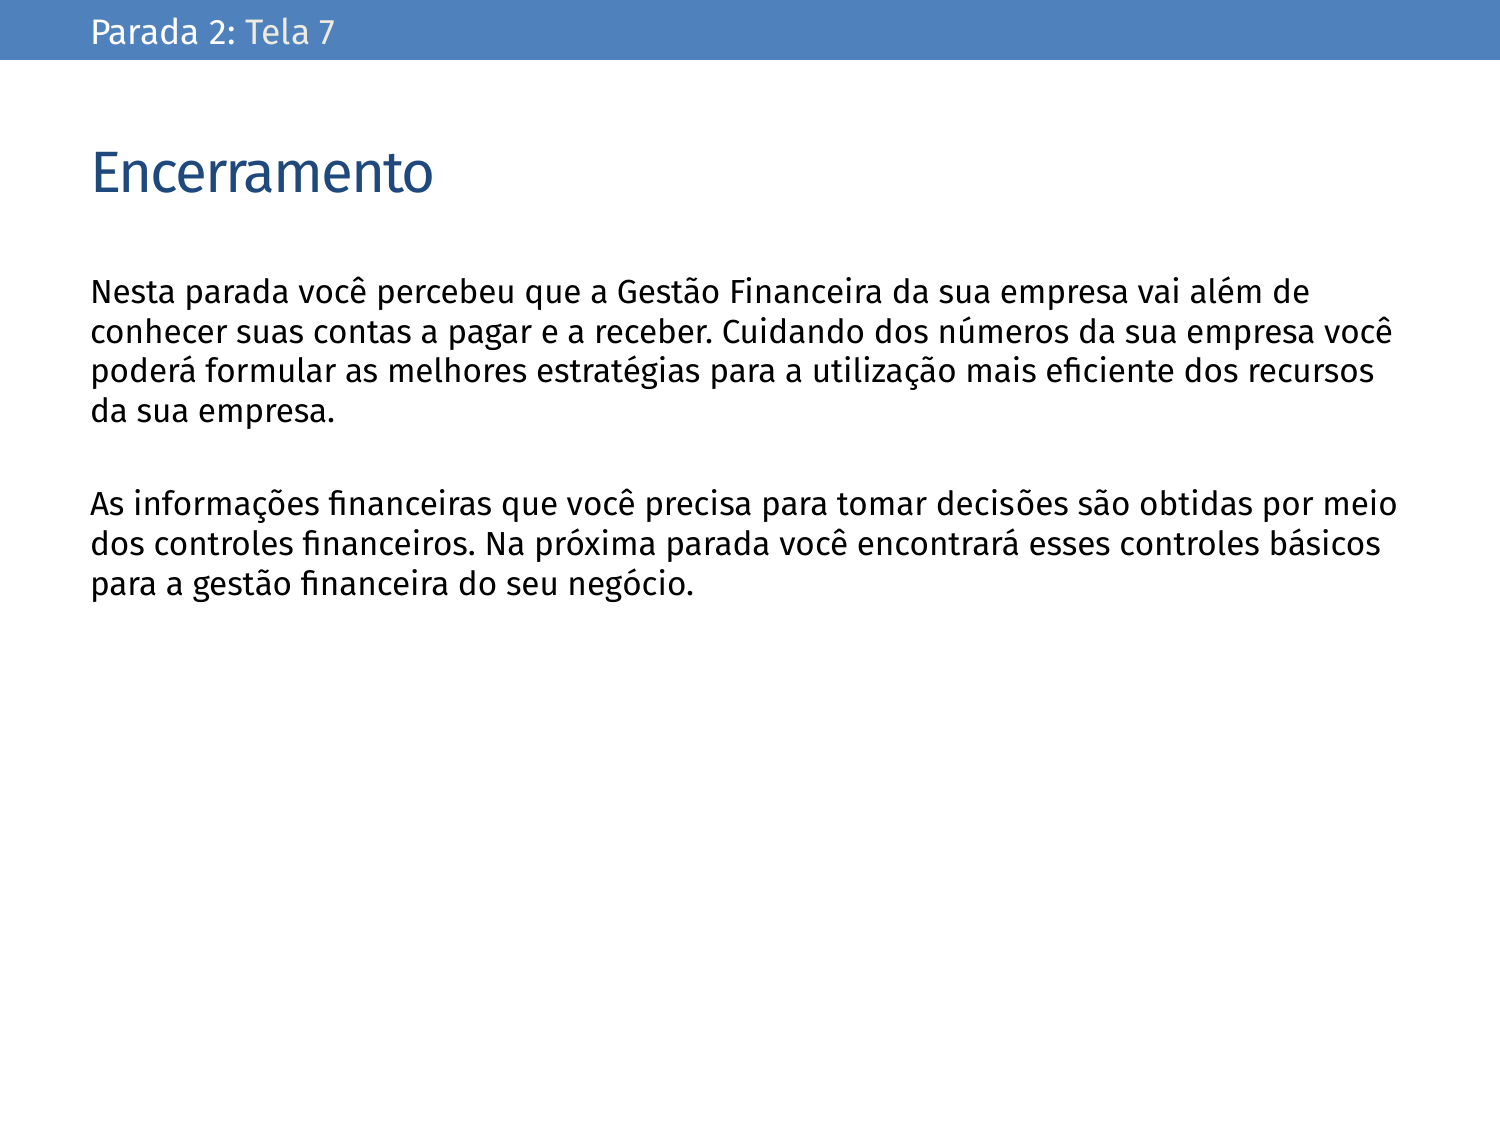

Parada 2: Tela 7
# Encerramento
Nesta parada você percebeu que a Gestão Financeira da sua empresa vai além de conhecer suas contas a pagar e a receber. Cuidando dos números da sua empresa você poderá formular as melhores estratégias para a utilização mais eficiente dos recursos da sua empresa.

As informações financeiras que você precisa para tomar decisões são obtidas por meio dos controles financeiros. Na próxima parada você encontrará esses controles básicos para a gestão financeira do seu negócio.